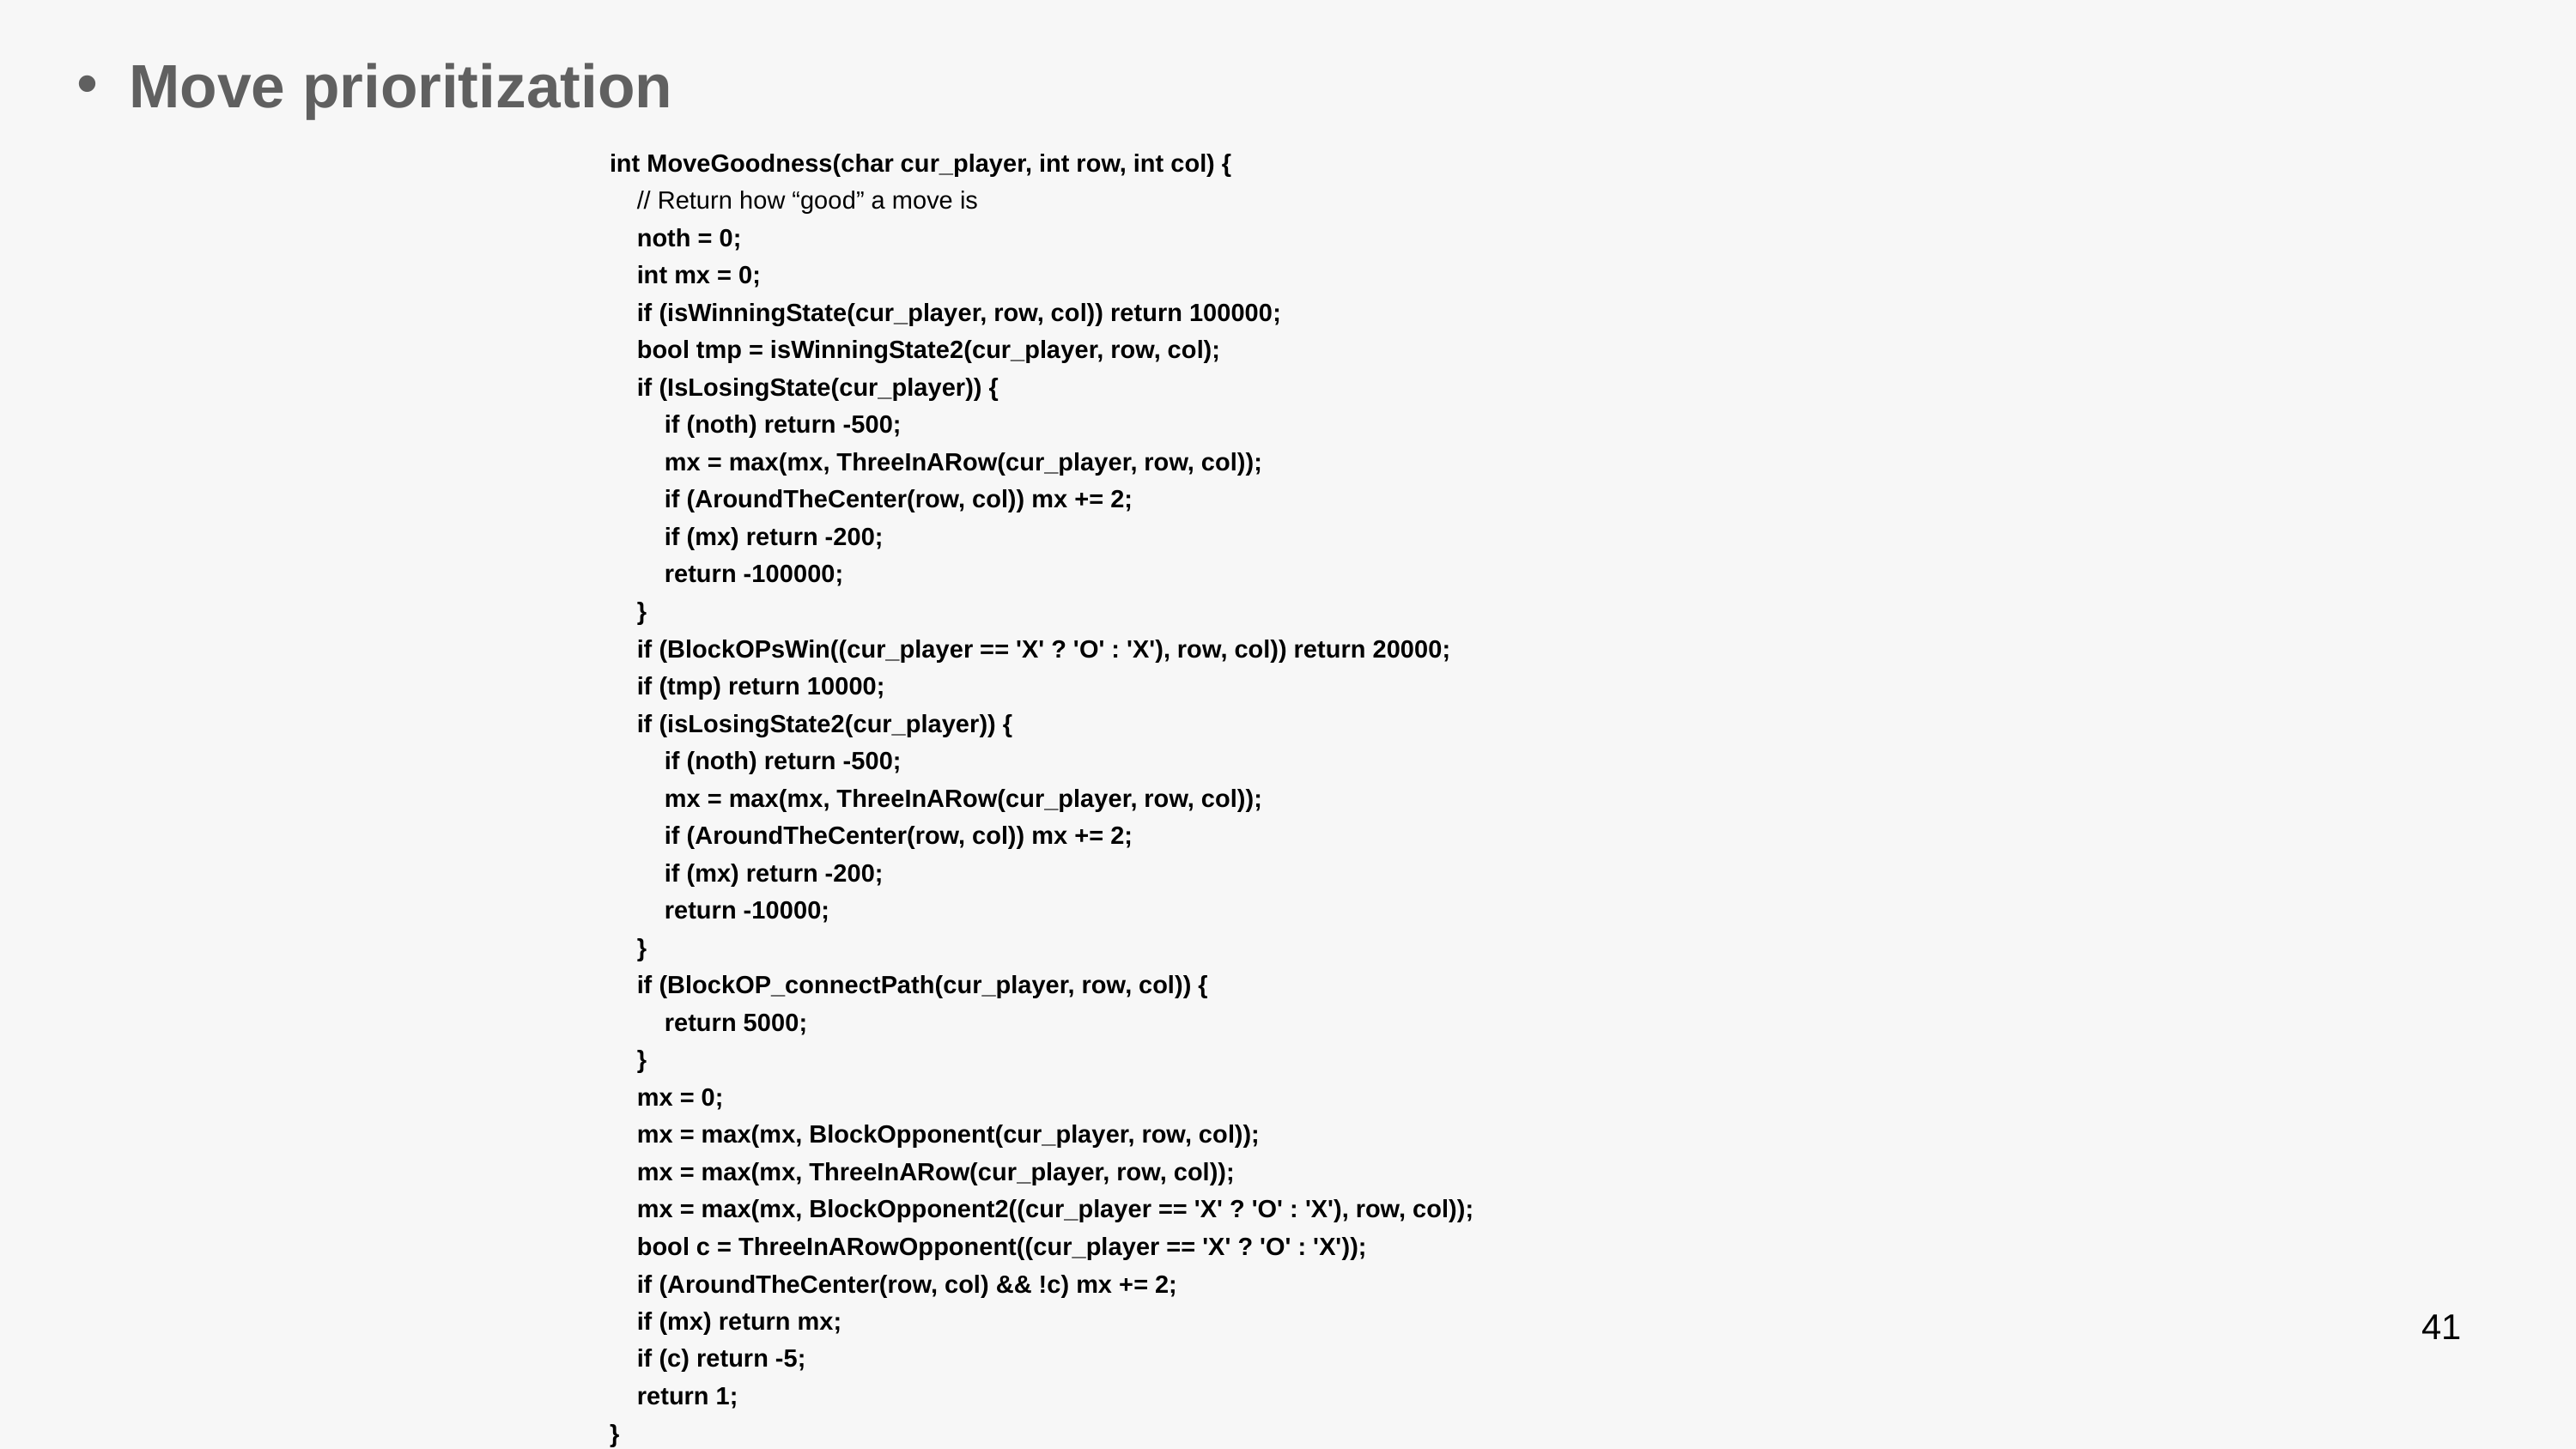

Move prioritization
int MoveGoodness(char cur_player, int row, int col) {
    // Return how “good” a move is
    noth = 0;
    int mx = 0;
    if (isWinningState(cur_player, row, col)) return 100000;
    bool tmp = isWinningState2(cur_player, row, col);
    if (IsLosingState(cur_player)) {
        if (noth) return -500;
        mx = max(mx, ThreeInARow(cur_player, row, col));
        if (AroundTheCenter(row, col)) mx += 2;
        if (mx) return -200;
        return -100000;
    }
    if (BlockOPsWin((cur_player == 'X' ? 'O' : 'X'), row, col)) return 20000;
    if (tmp) return 10000;
    if (isLosingState2(cur_player)) {
        if (noth) return -500;
        mx = max(mx, ThreeInARow(cur_player, row, col));
        if (AroundTheCenter(row, col)) mx += 2;
        if (mx) return -200;
        return -10000;
    }
    if (BlockOP_connectPath(cur_player, row, col)) {
        return 5000;
    }
    mx = 0;
    mx = max(mx, BlockOpponent(cur_player, row, col));
    mx = max(mx, ThreeInARow(cur_player, row, col));
    mx = max(mx, BlockOpponent2((cur_player == 'X' ? 'O' : 'X'), row, col));
    bool c = ThreeInARowOpponent((cur_player == 'X' ? 'O' : 'X'));
    if (AroundTheCenter(row, col) && !c) mx += 2;
    if (mx) return mx;
    if (c) return -5;
    return 1;
}
41